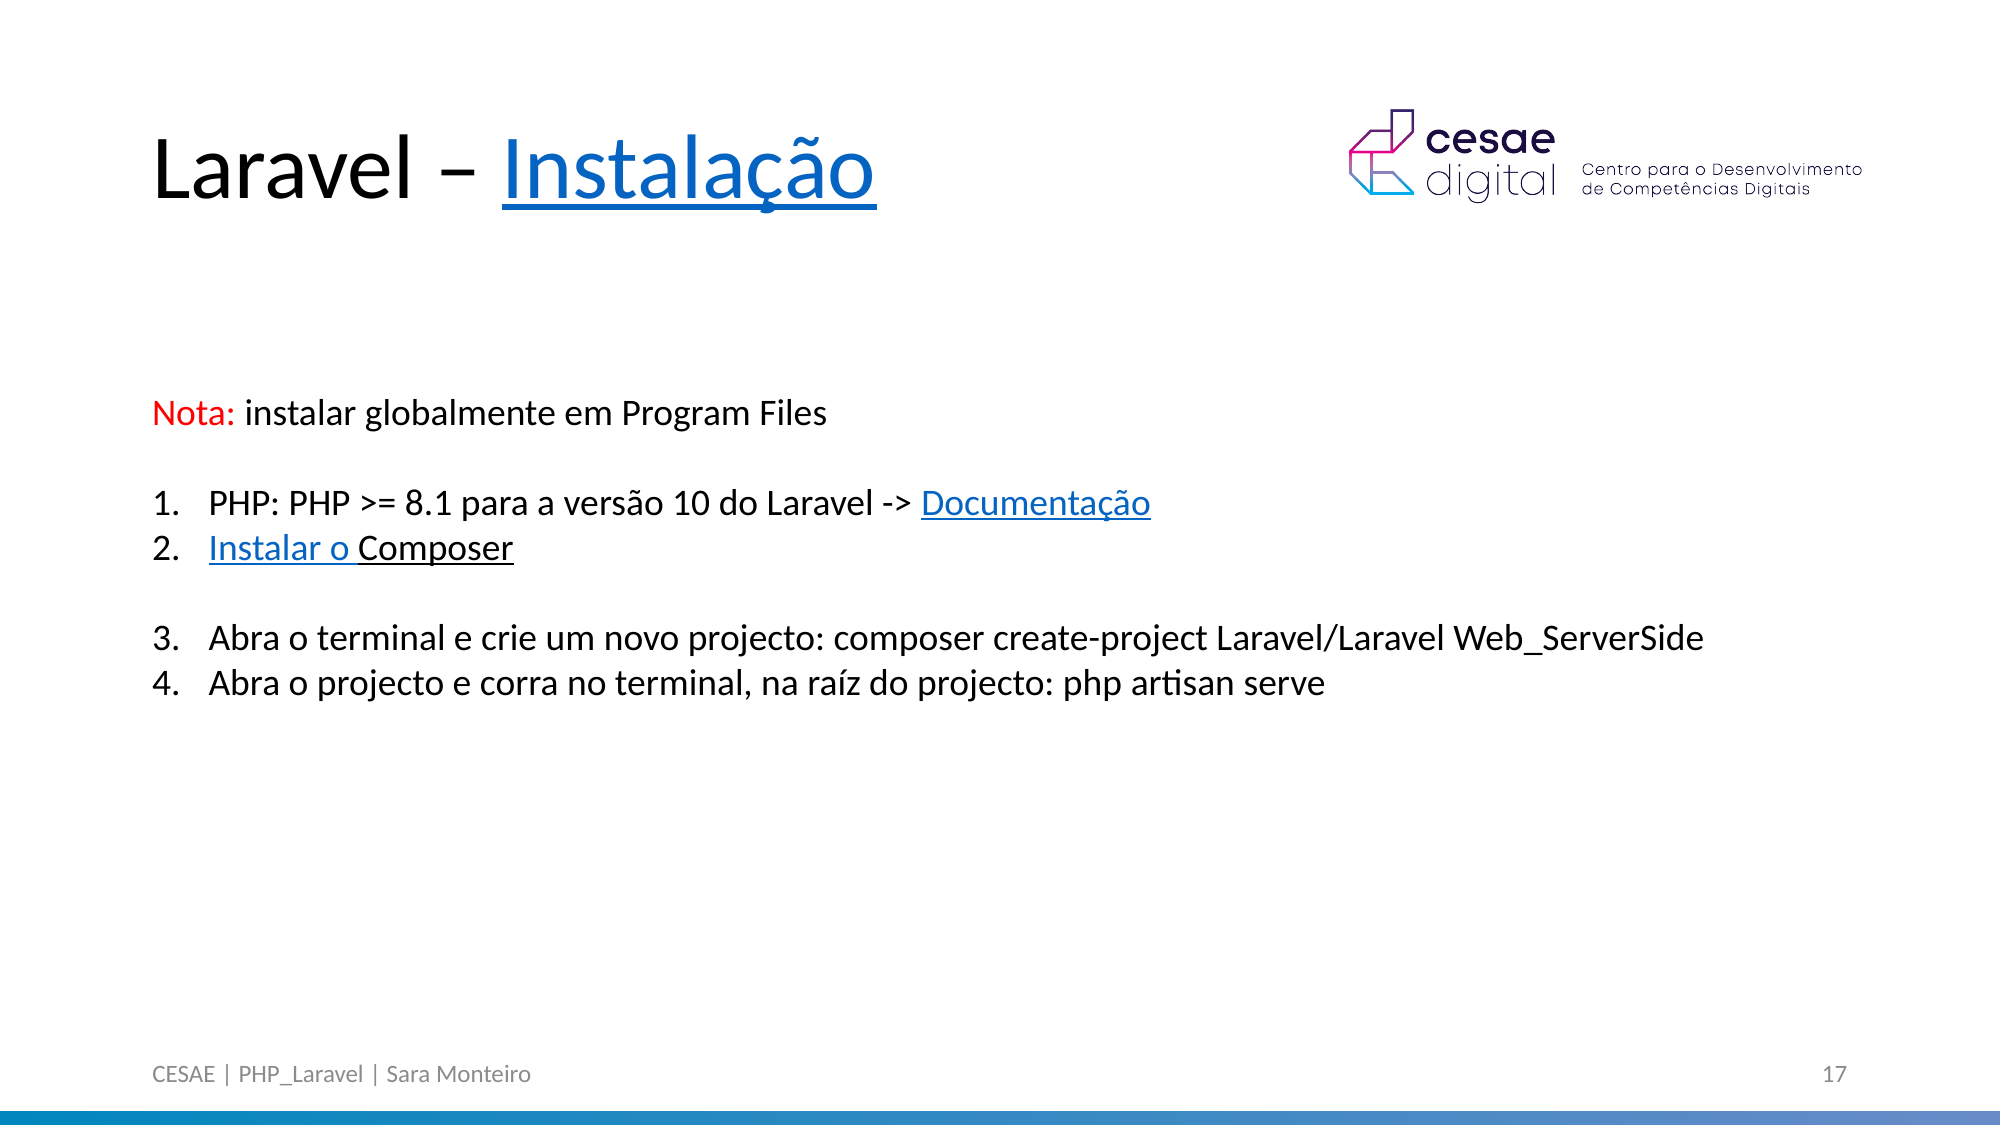

# Laravel – Instalação
Nota: instalar globalmente em Program Files

PHP: PHP >= 8.1 para a versão 10 do Laravel -> Documentação
Instalar o Composer

Abra o terminal e crie um novo projecto: composer create-project Laravel/Laravel Web_ServerSide
Abra o projecto e corra no terminal, na raíz do projecto: php artisan serve

CESAE | PHP_Laravel | Sara Monteiro
17